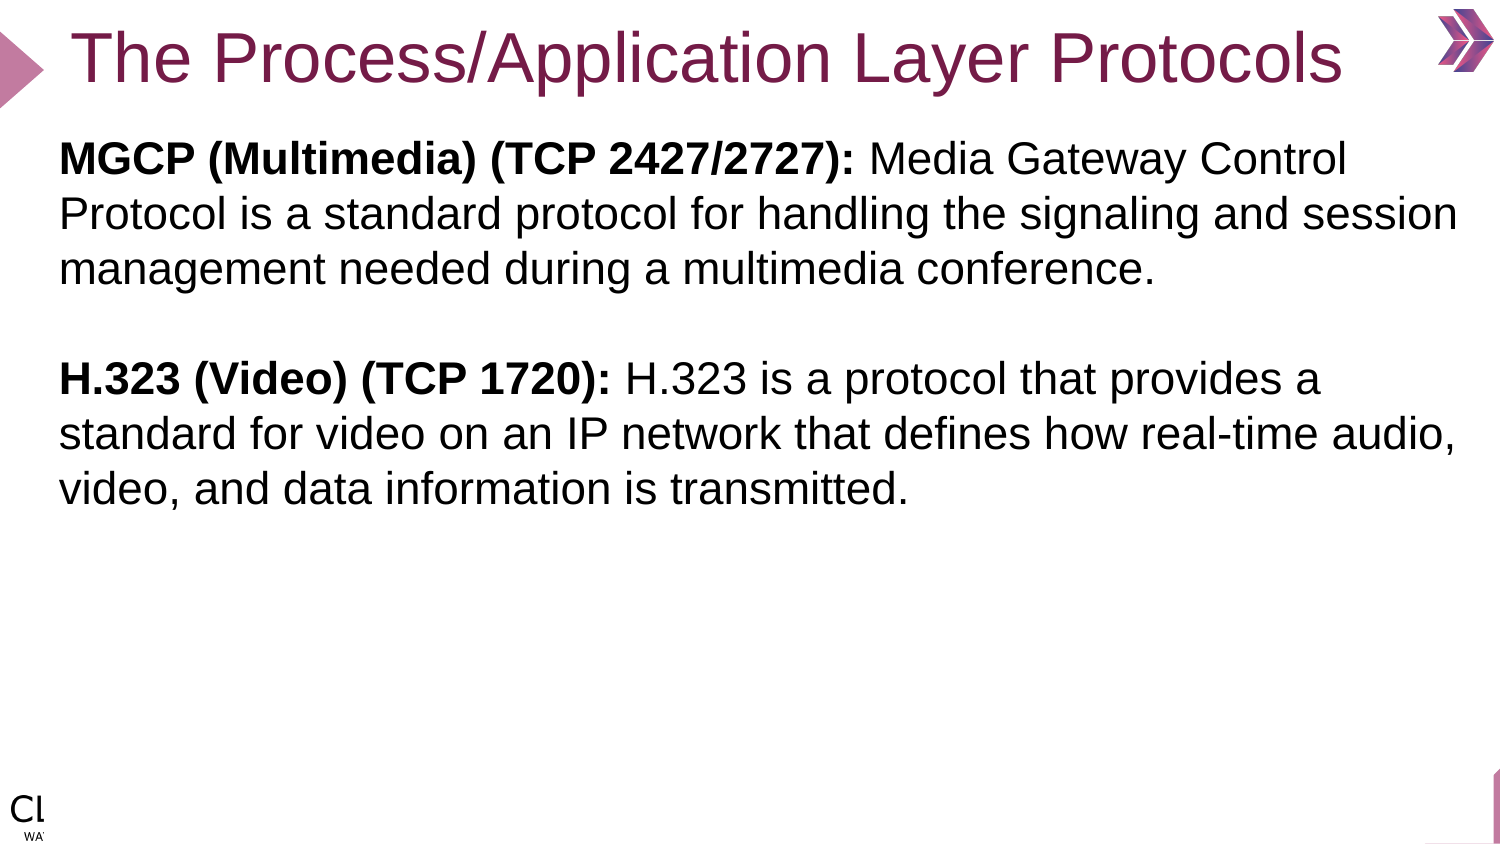

# The Process/Application Layer Protocols

MGCP (Multimedia) (TCP 2427/2727): Media Gateway Control Protocol is a standard protocol for handling the signaling and session management needed during a multimedia conference.

H.323 (Video) (TCP 1720): H.323 is a protocol that provides a standard for video on an IP network that defines how real-time audio, video, and data information is transmitted.
60